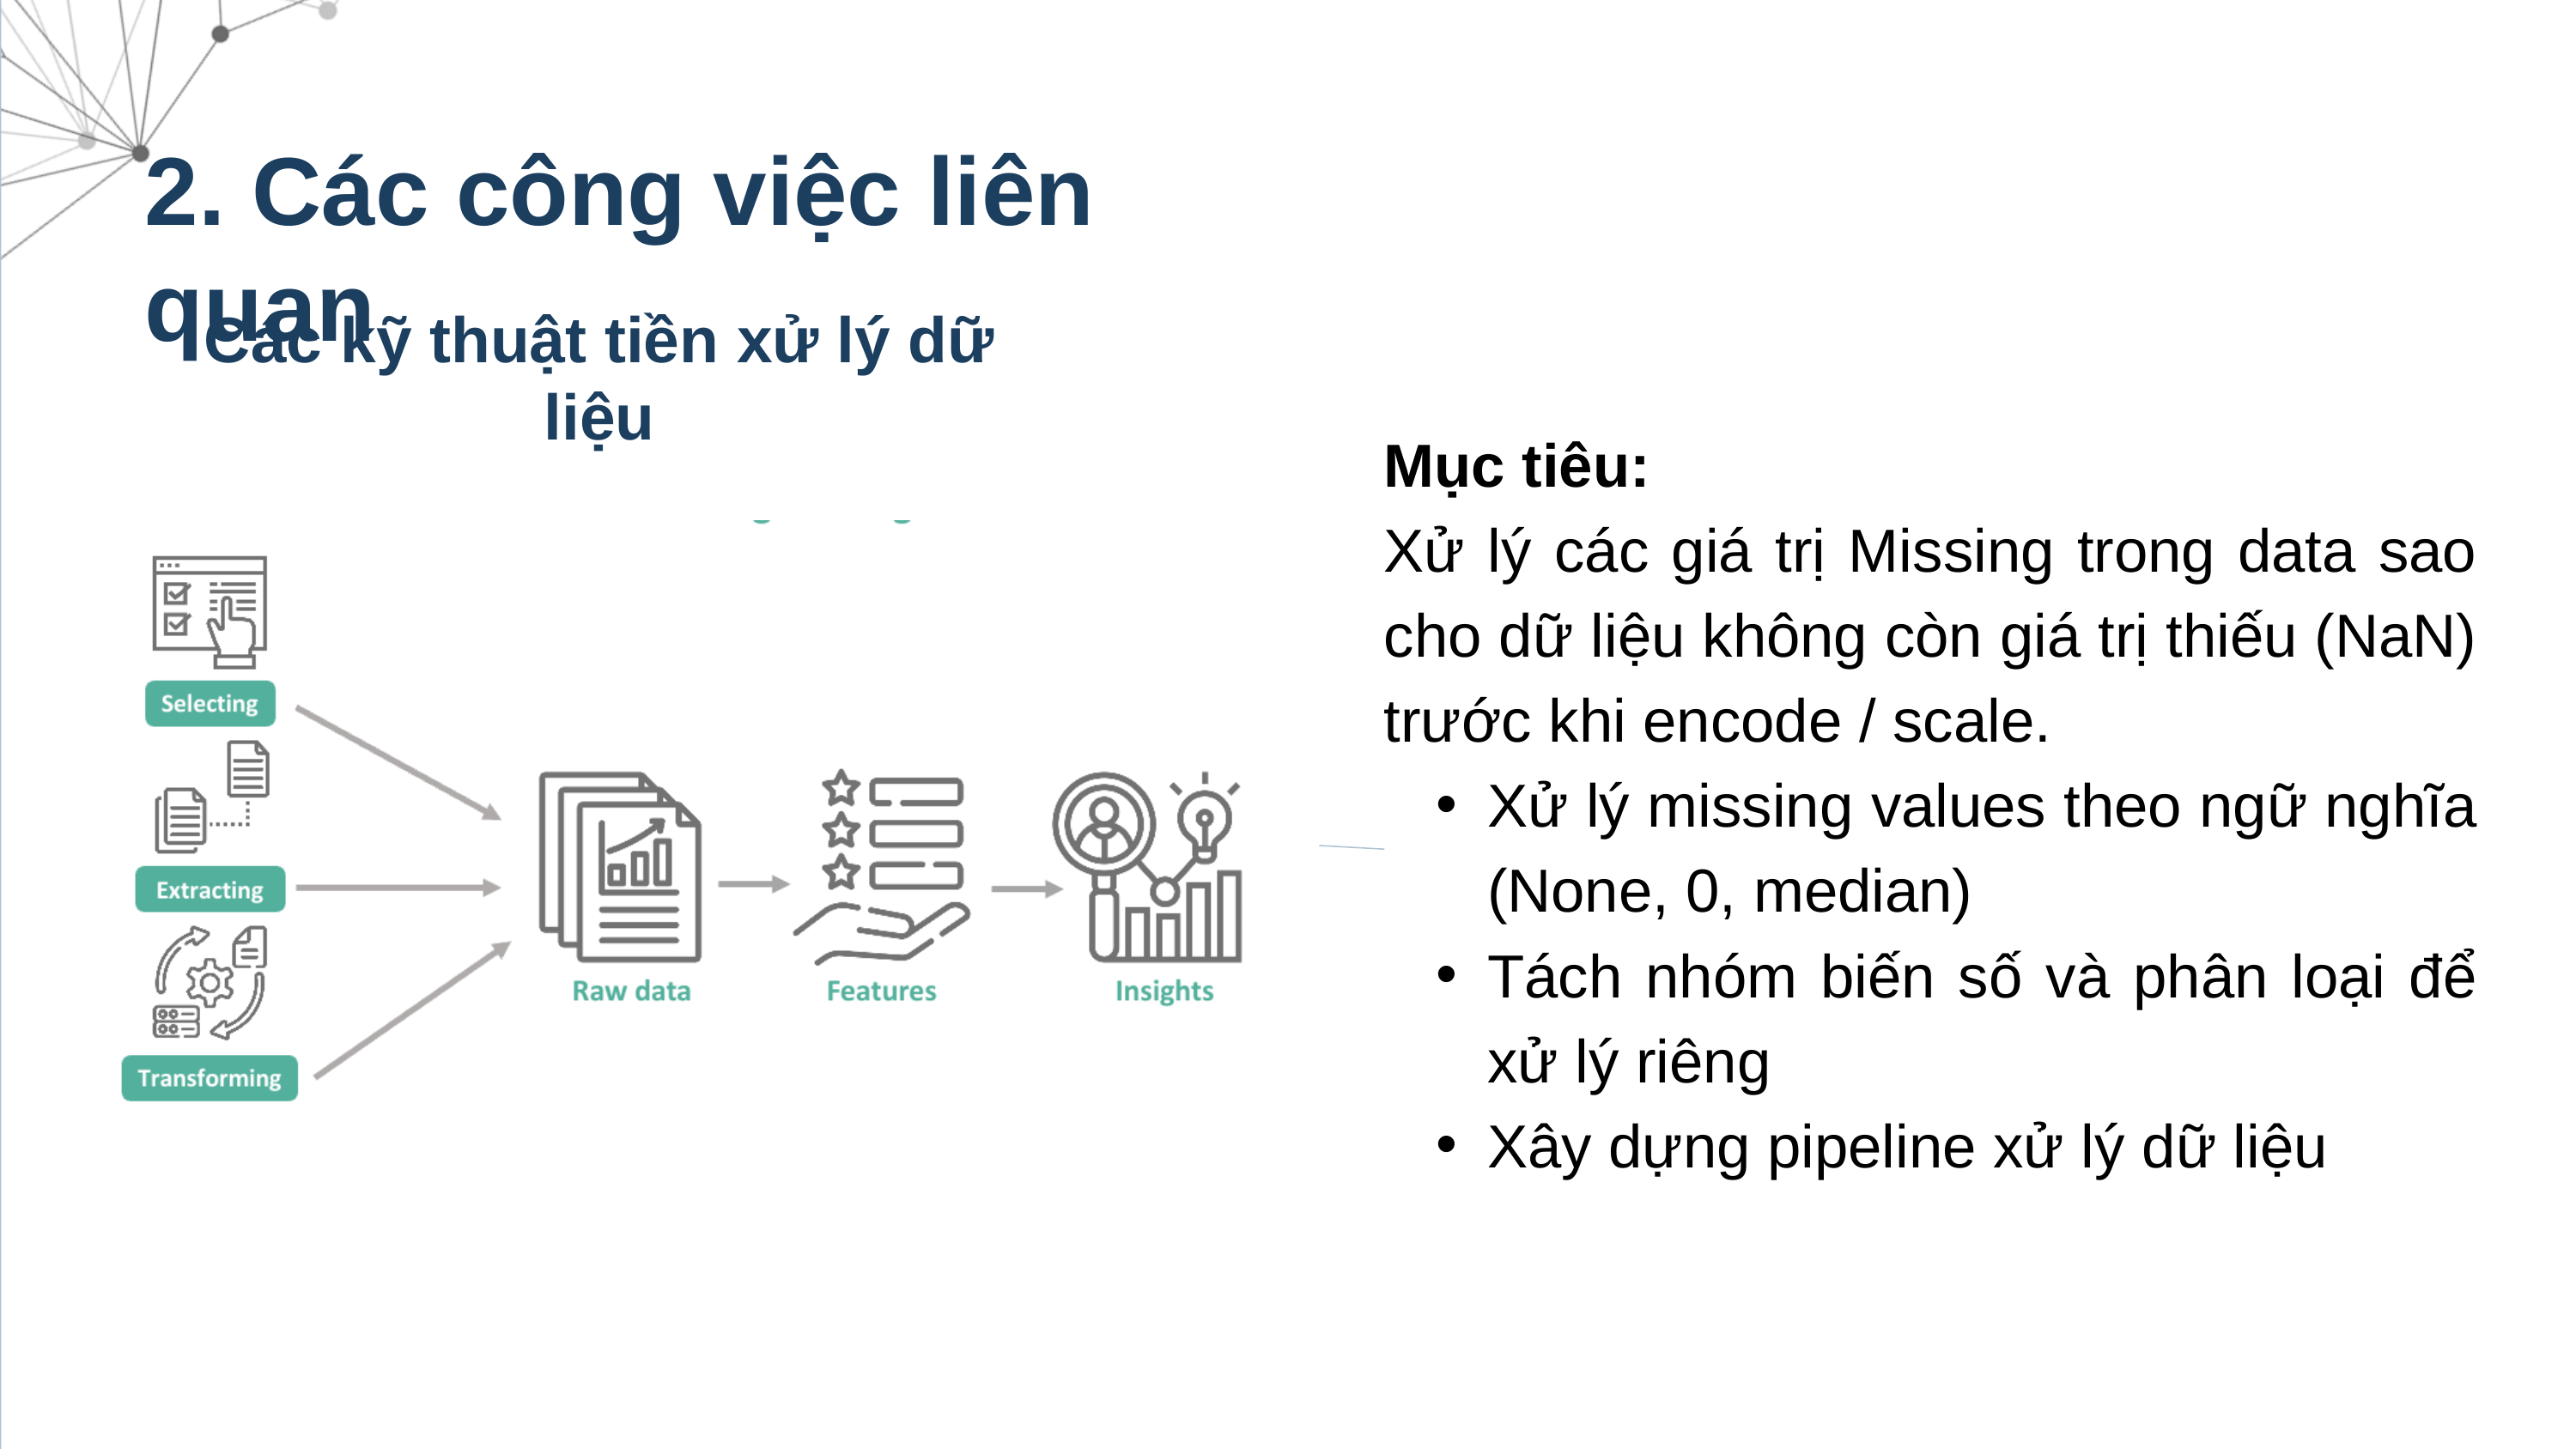

2. Các công việc liên quan
Các kỹ thuật tiền xử lý dữ liệu
Mục tiêu:
Xử lý các giá trị Missing trong data sao cho dữ liệu không còn giá trị thiếu (NaN) trước khi encode / scale.
Xử lý missing values theo ngữ nghĩa (None, 0, median)
Tách nhóm biến số và phân loại để xử lý riêng
Xây dựng pipeline xử lý dữ liệu